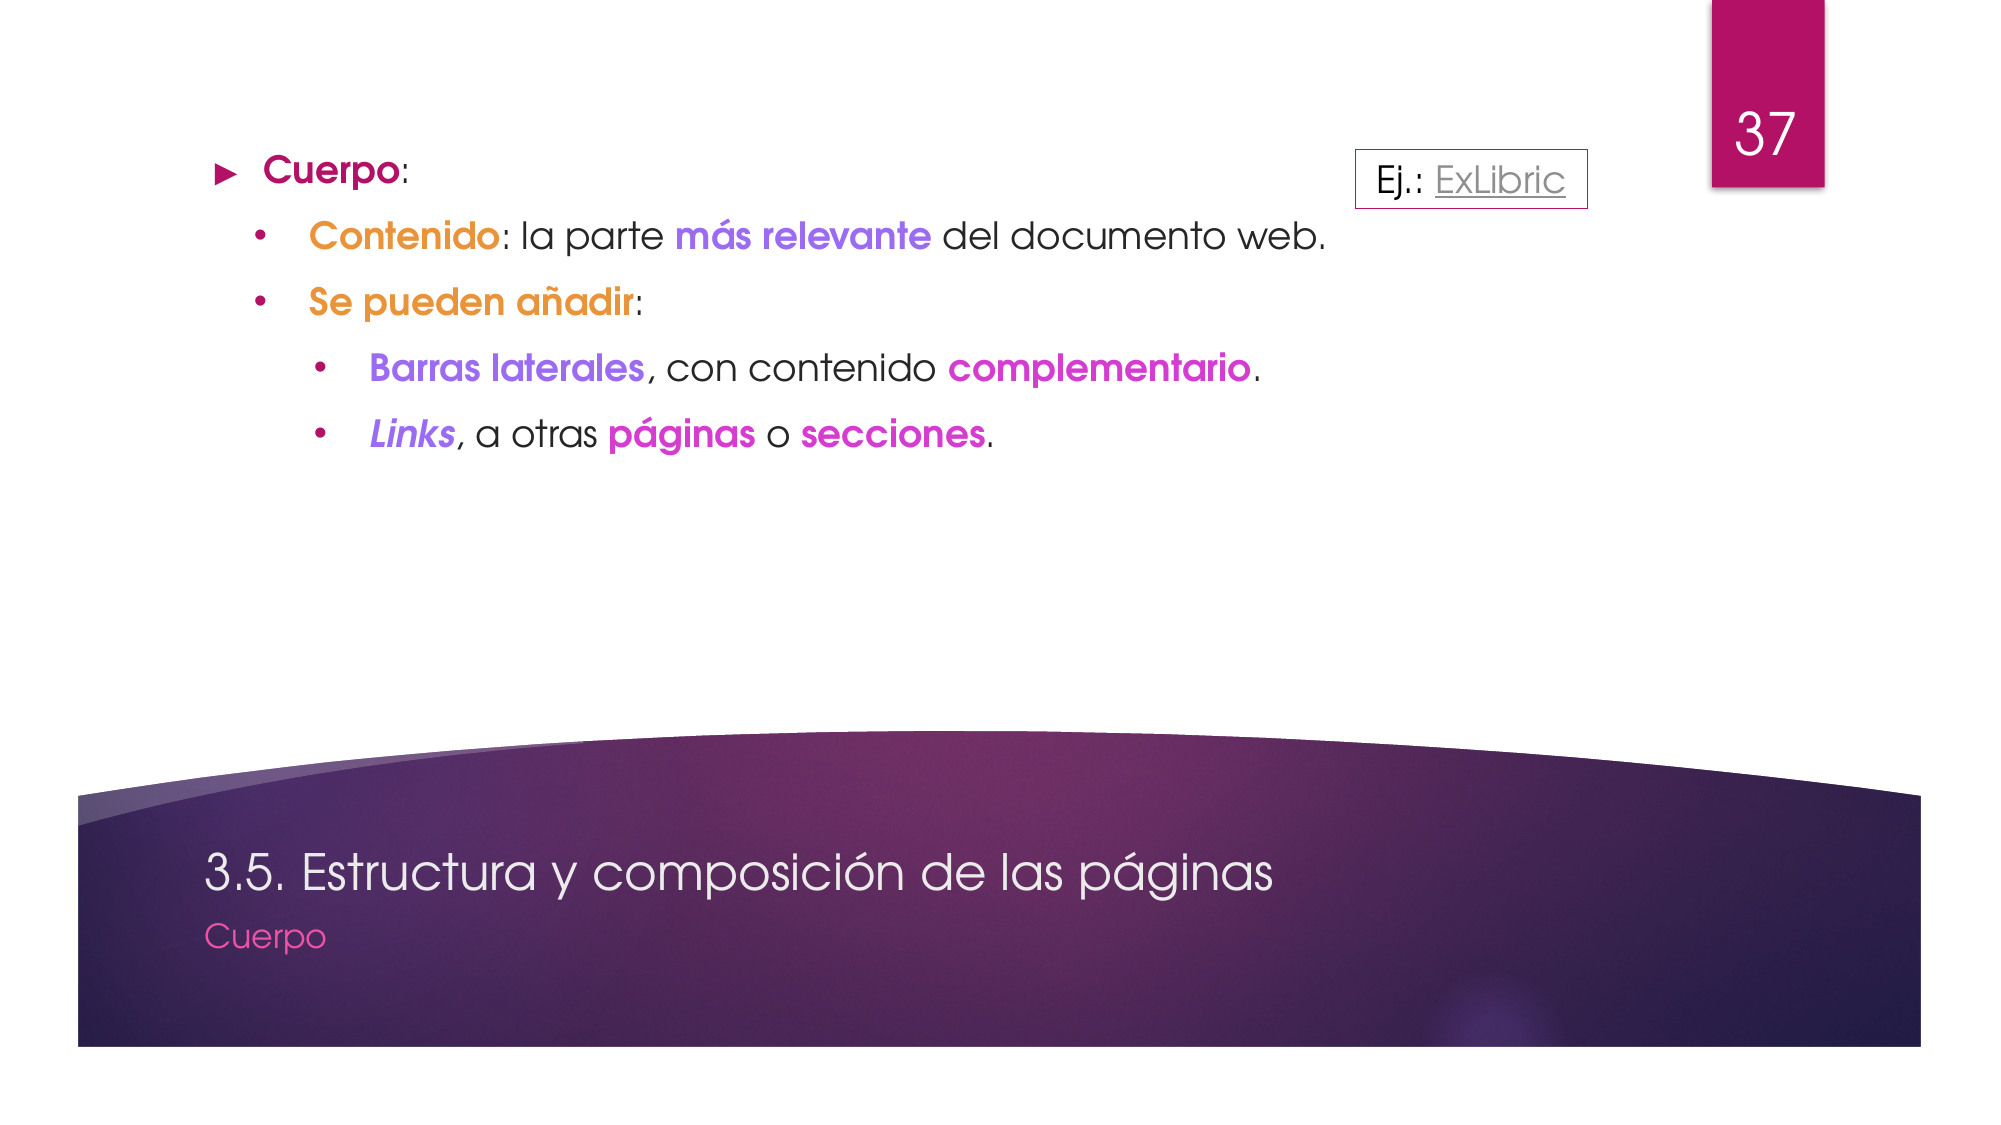

37
Cuerpo:
Contenido: la parte más relevante del documento web.
Se pueden añadir:
Barras laterales, con contenido complementario.
Links, a otras páginas o secciones.
Ej.: ExLibric
# 3.5. Estructura y composición de las páginas
Cuerpo